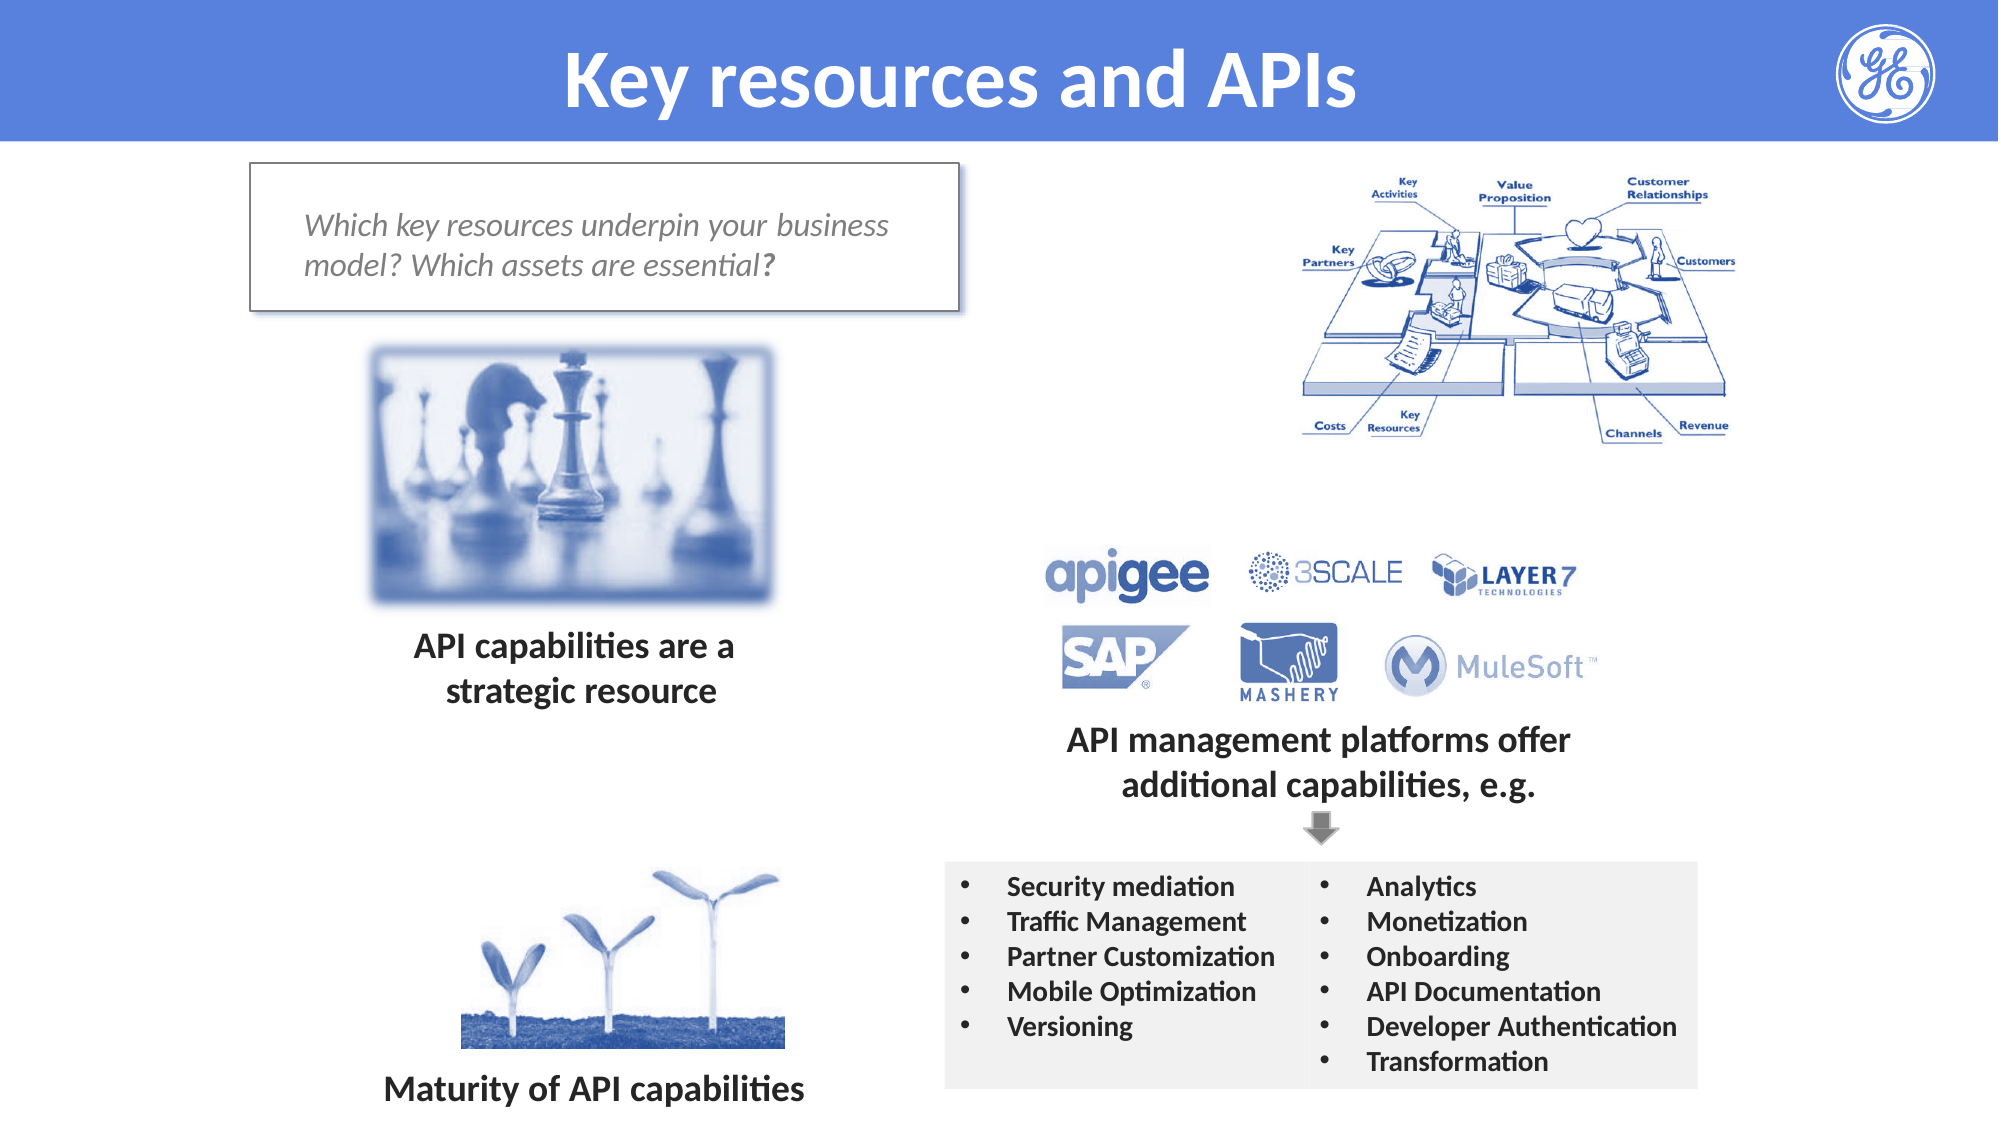

Key resources and APIs

Which key resources underpin your business
model? Which assets are essential?

API capabilities are a  strategic resource
API management platforms offer  additional capabilities, e.g.

Security mediation
Traffic Management
Partner Customization
Mobile Optimization
Versioning
Analytics
Monetization
Onboarding
API Documentation
Developer Authentication
Transformation

Maturity of API capabilities